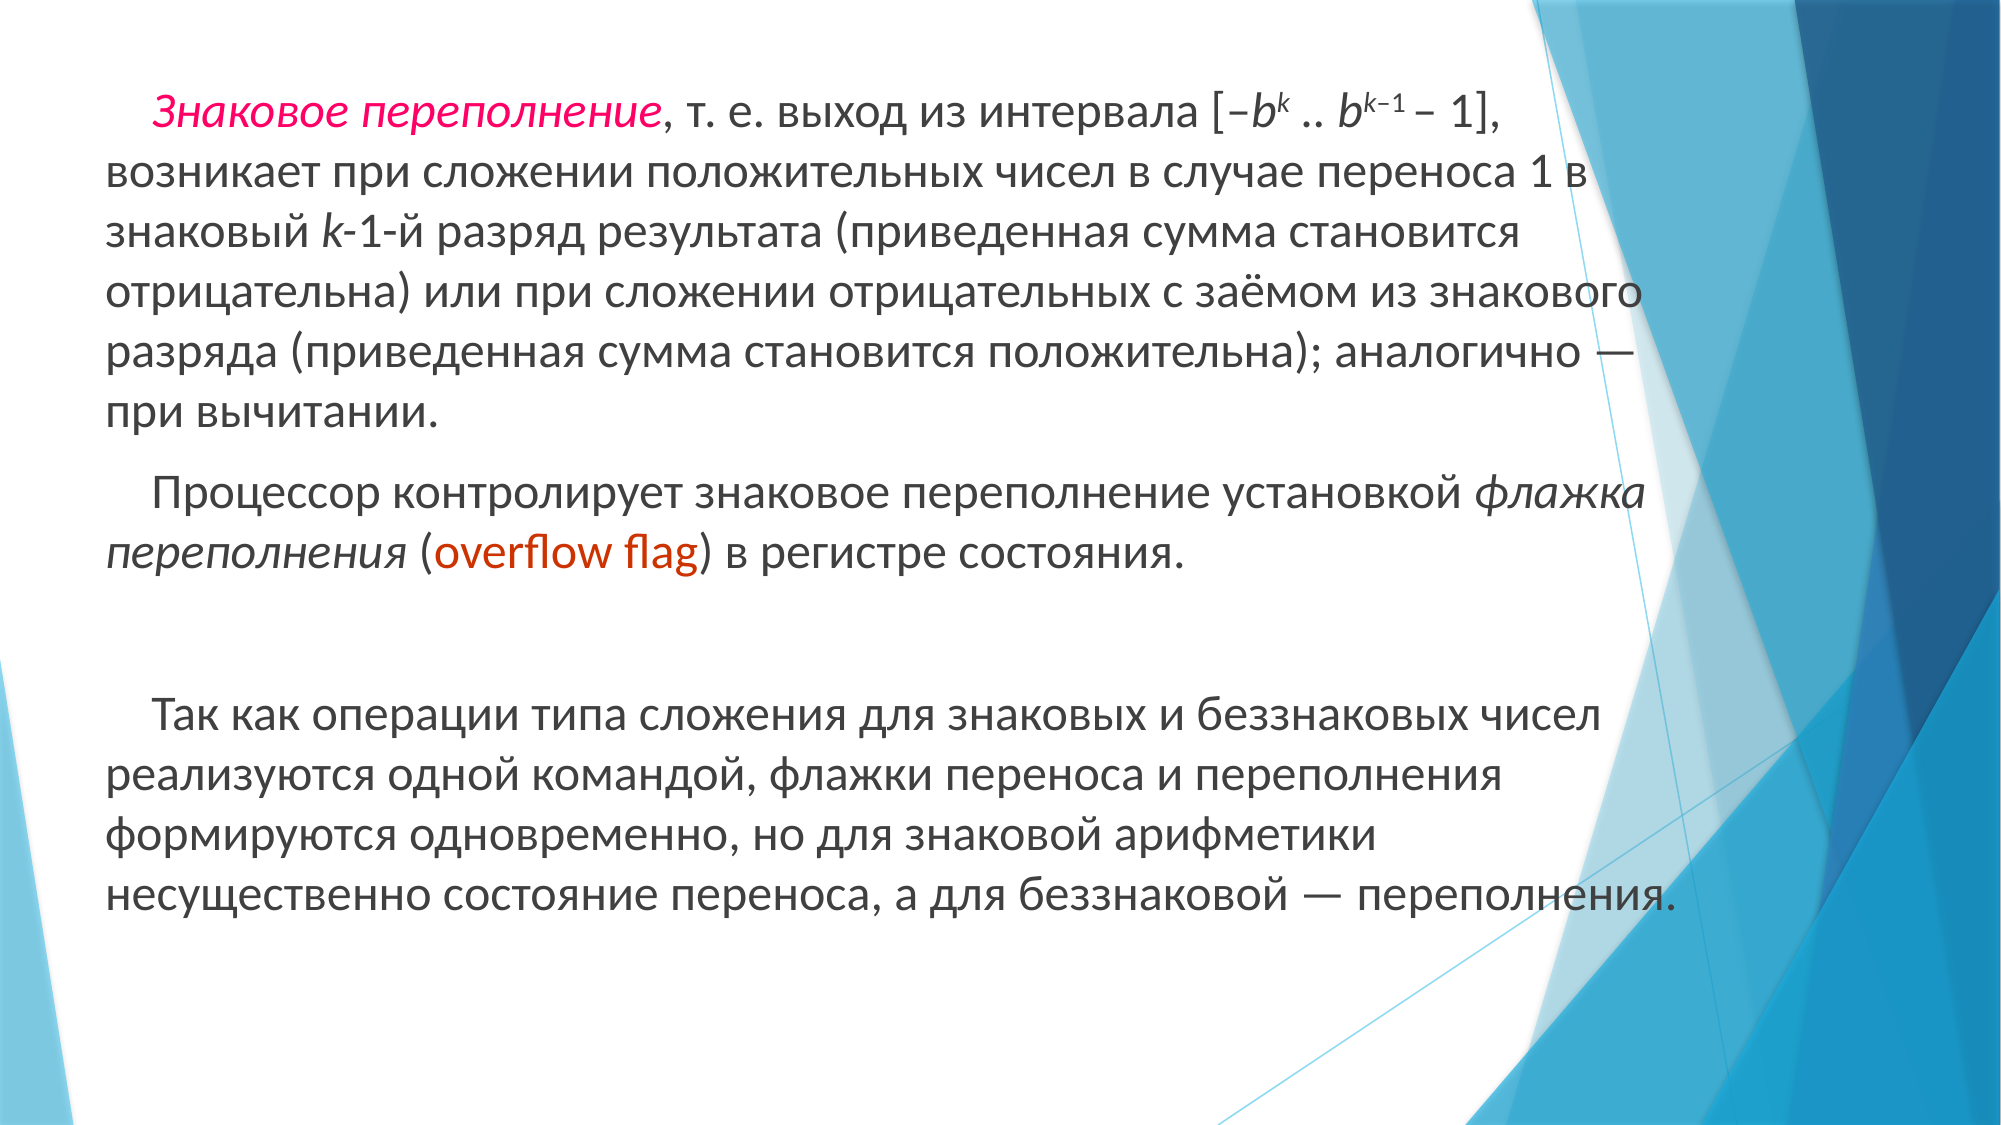

Знаковое переполнение, т. е. выход из интервала [–bk .. bk–1 – 1], возникает при сложении положительных чисел в случае переноса 1 в знаковый k-1-й разряд результата (приведенная сумма становится отрицательна) или при сложении отрицательных с заёмом из знакового разряда (приведенная сумма становится положительна); аналогично — при вычитании.
Процессор контролирует знаковое переполнение установкой флажка переполнения (overflow flag) в регистре состояния.

Так как операции типа сложения для знаковых и беззнаковых чисел реализуются одной командой, флажки переноса и переполнения формируются одновременно, но для знаковой арифметики несущественно состояние переноса, а для беззнаковой — переполнения.